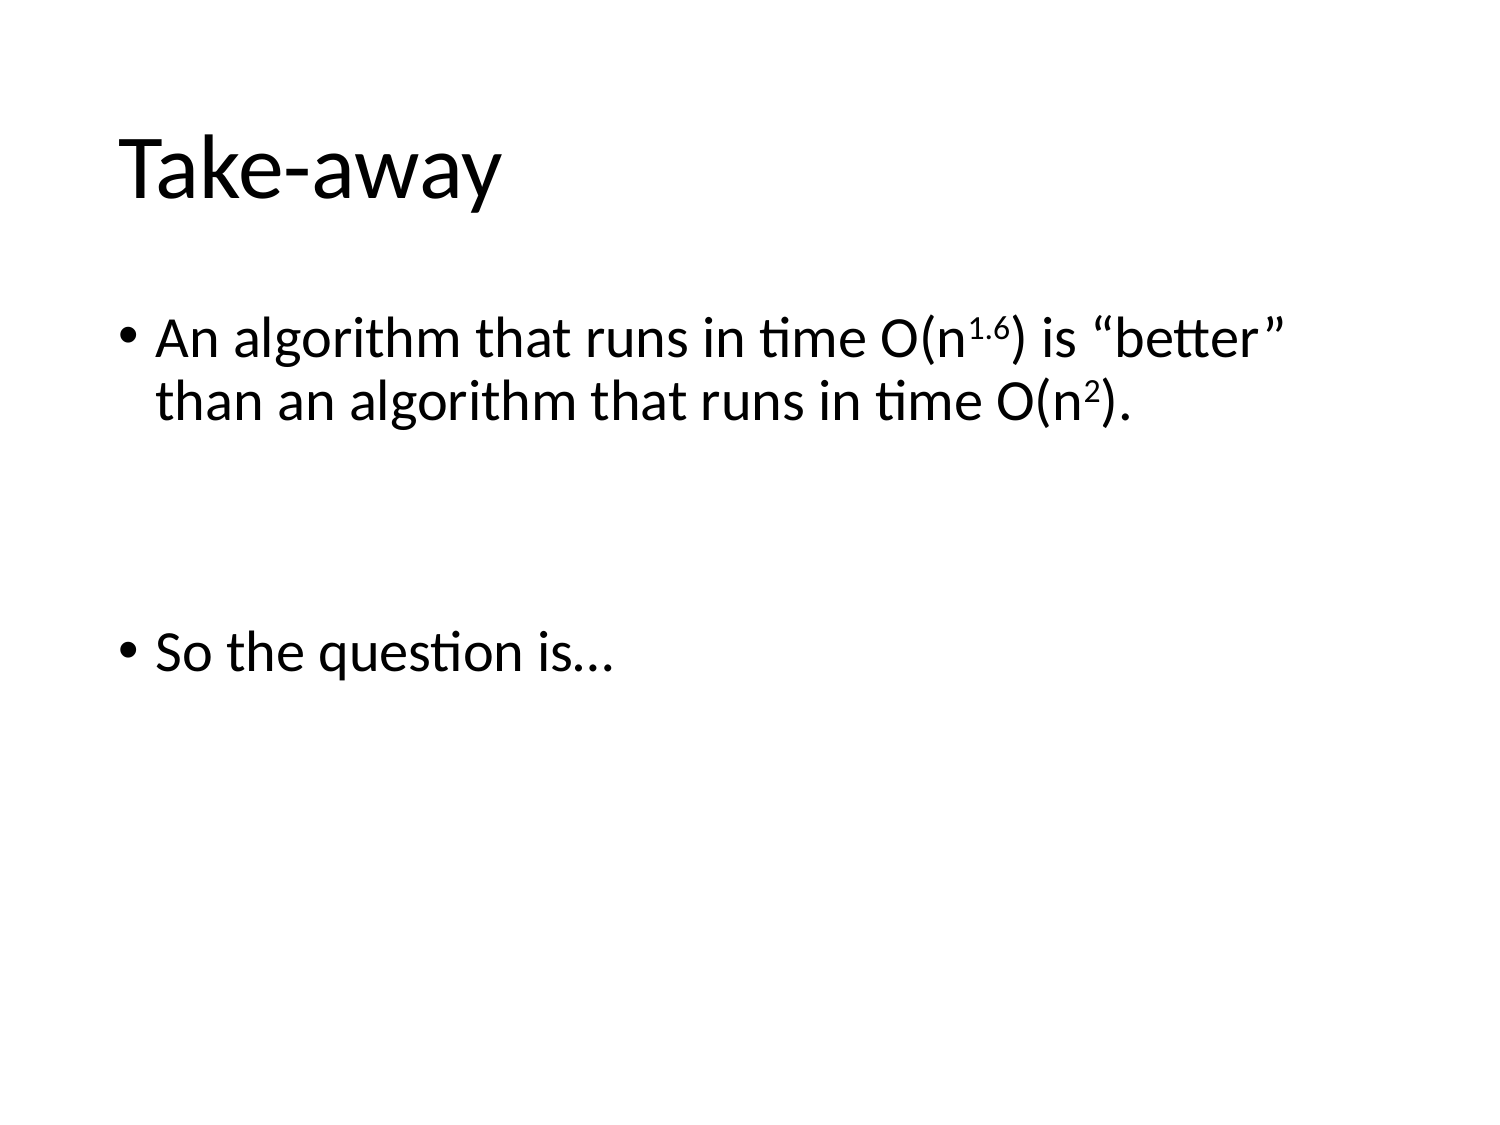

# Take-away
An algorithm that runs in time O(n1.6) is “better” than an algorithm that runs in time O(n2).

So the question is…